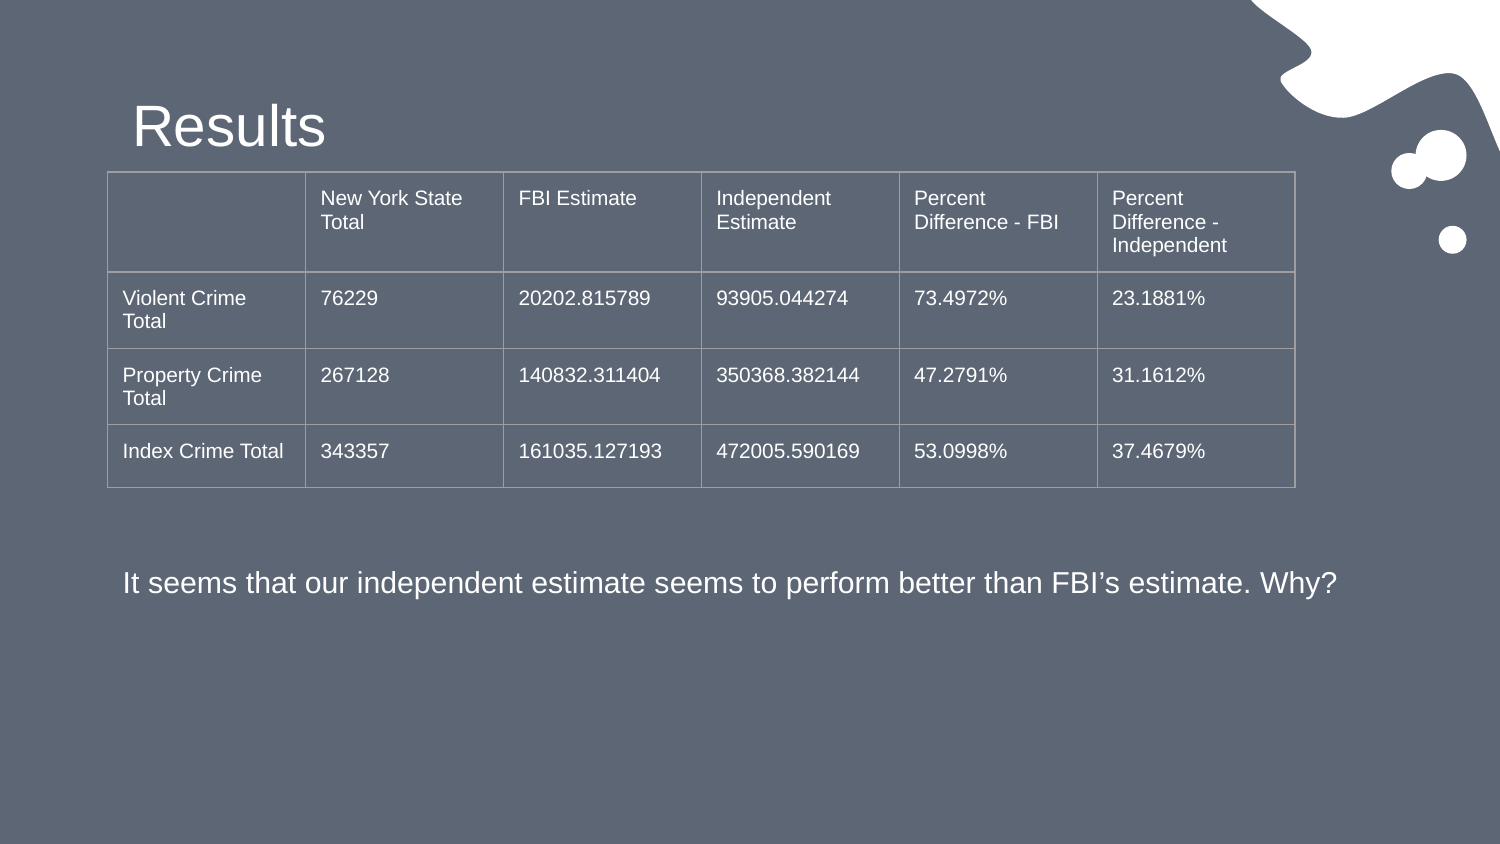

# Results
|  | New York State Total | FBI Estimate | Independent Estimate | Percent Difference - FBI | Percent Difference - Independent |
| --- | --- | --- | --- | --- | --- |
| Violent Crime Total | 76229 | 20202.815789 | 93905.044274 | 73.4972% | 23.1881% |
| Property Crime Total | 267128 | 140832.311404 | 350368.382144 | 47.2791% | 31.1612% |
| Index Crime Total | 343357 | 161035.127193 | 472005.590169 | 53.0998% | 37.4679% |
It seems that our independent estimate seems to perform better than FBI’s estimate. Why?